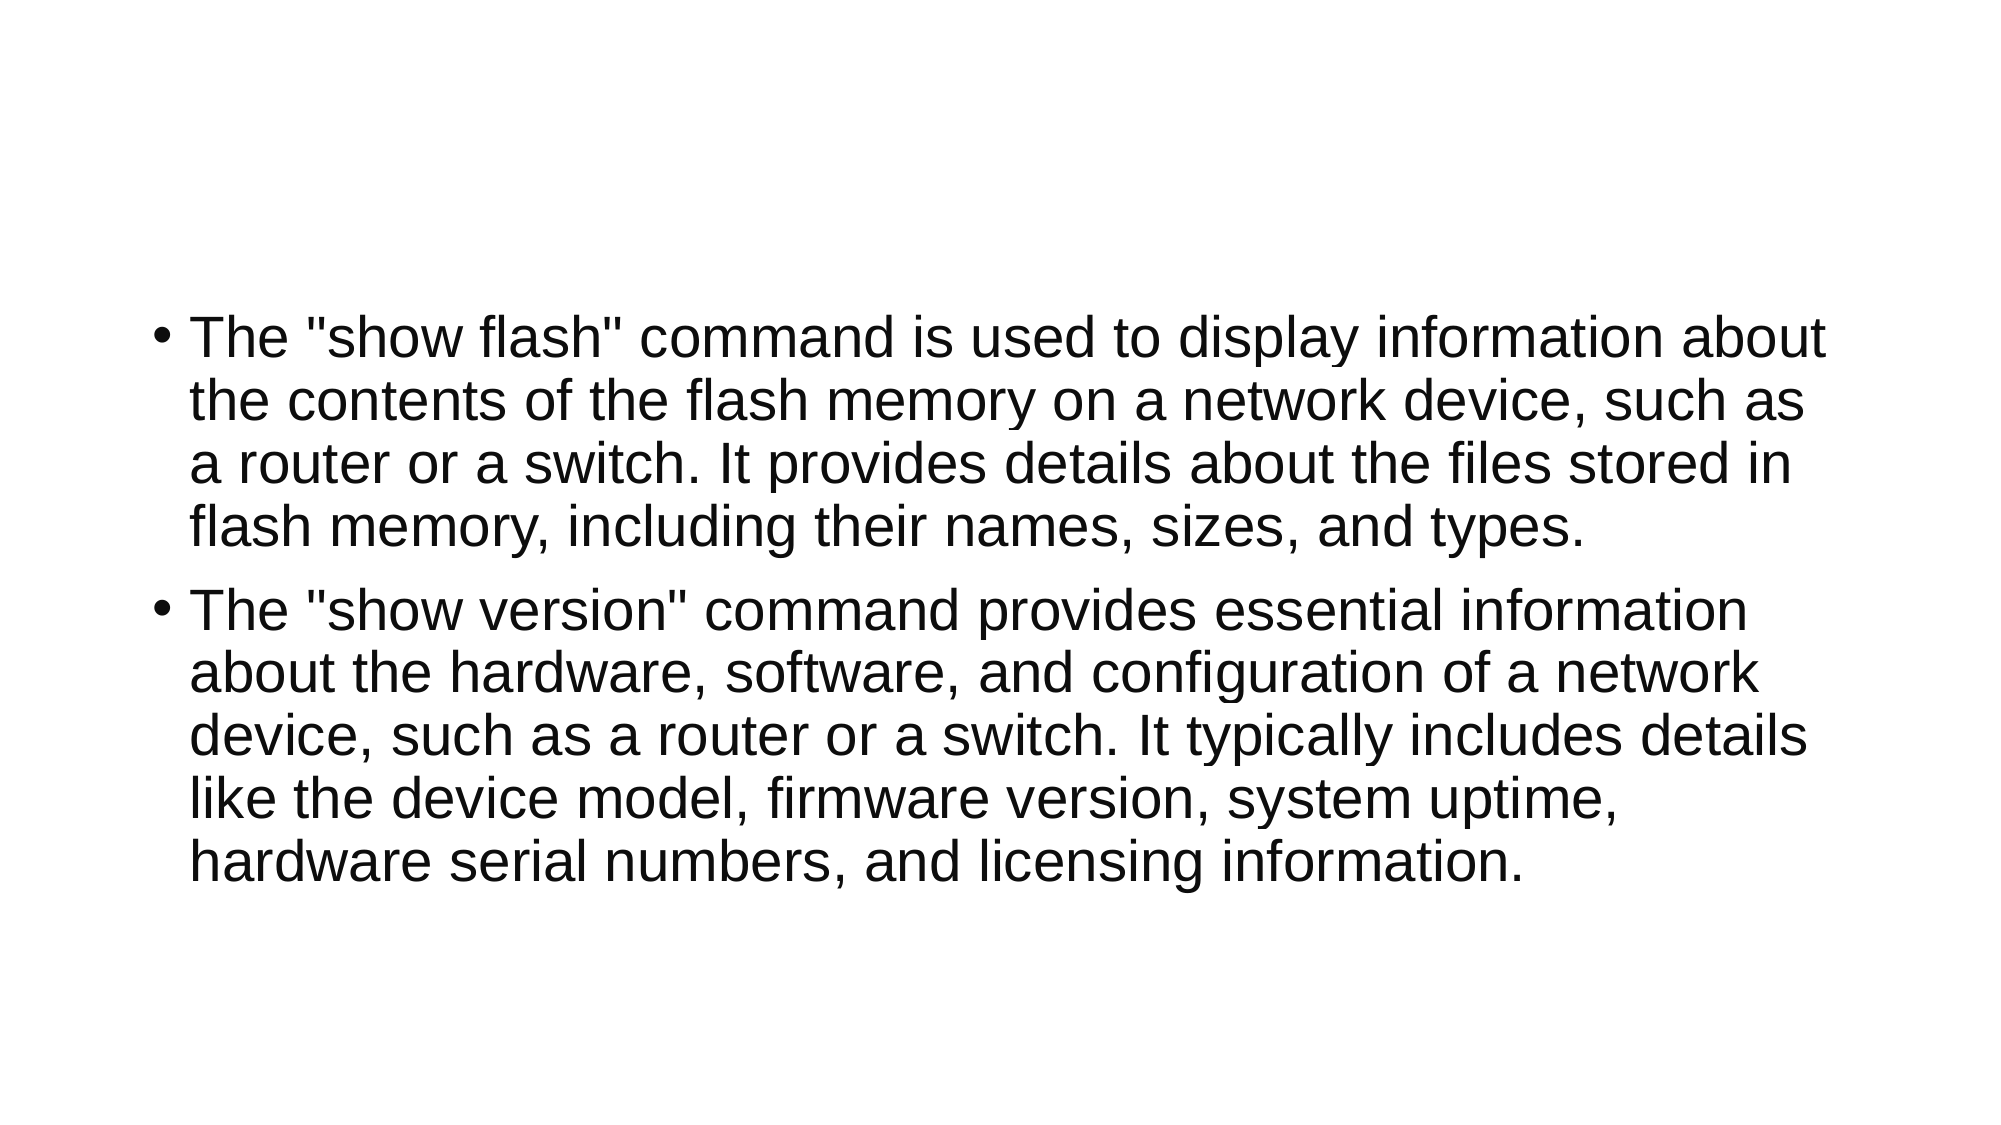

#
The "show flash" command is used to display information about the contents of the flash memory on a network device, such as a router or a switch. It provides details about the files stored in flash memory, including their names, sizes, and types.
The "show version" command provides essential information about the hardware, software, and configuration of a network device, such as a router or a switch. It typically includes details like the device model, firmware version, system uptime, hardware serial numbers, and licensing information.